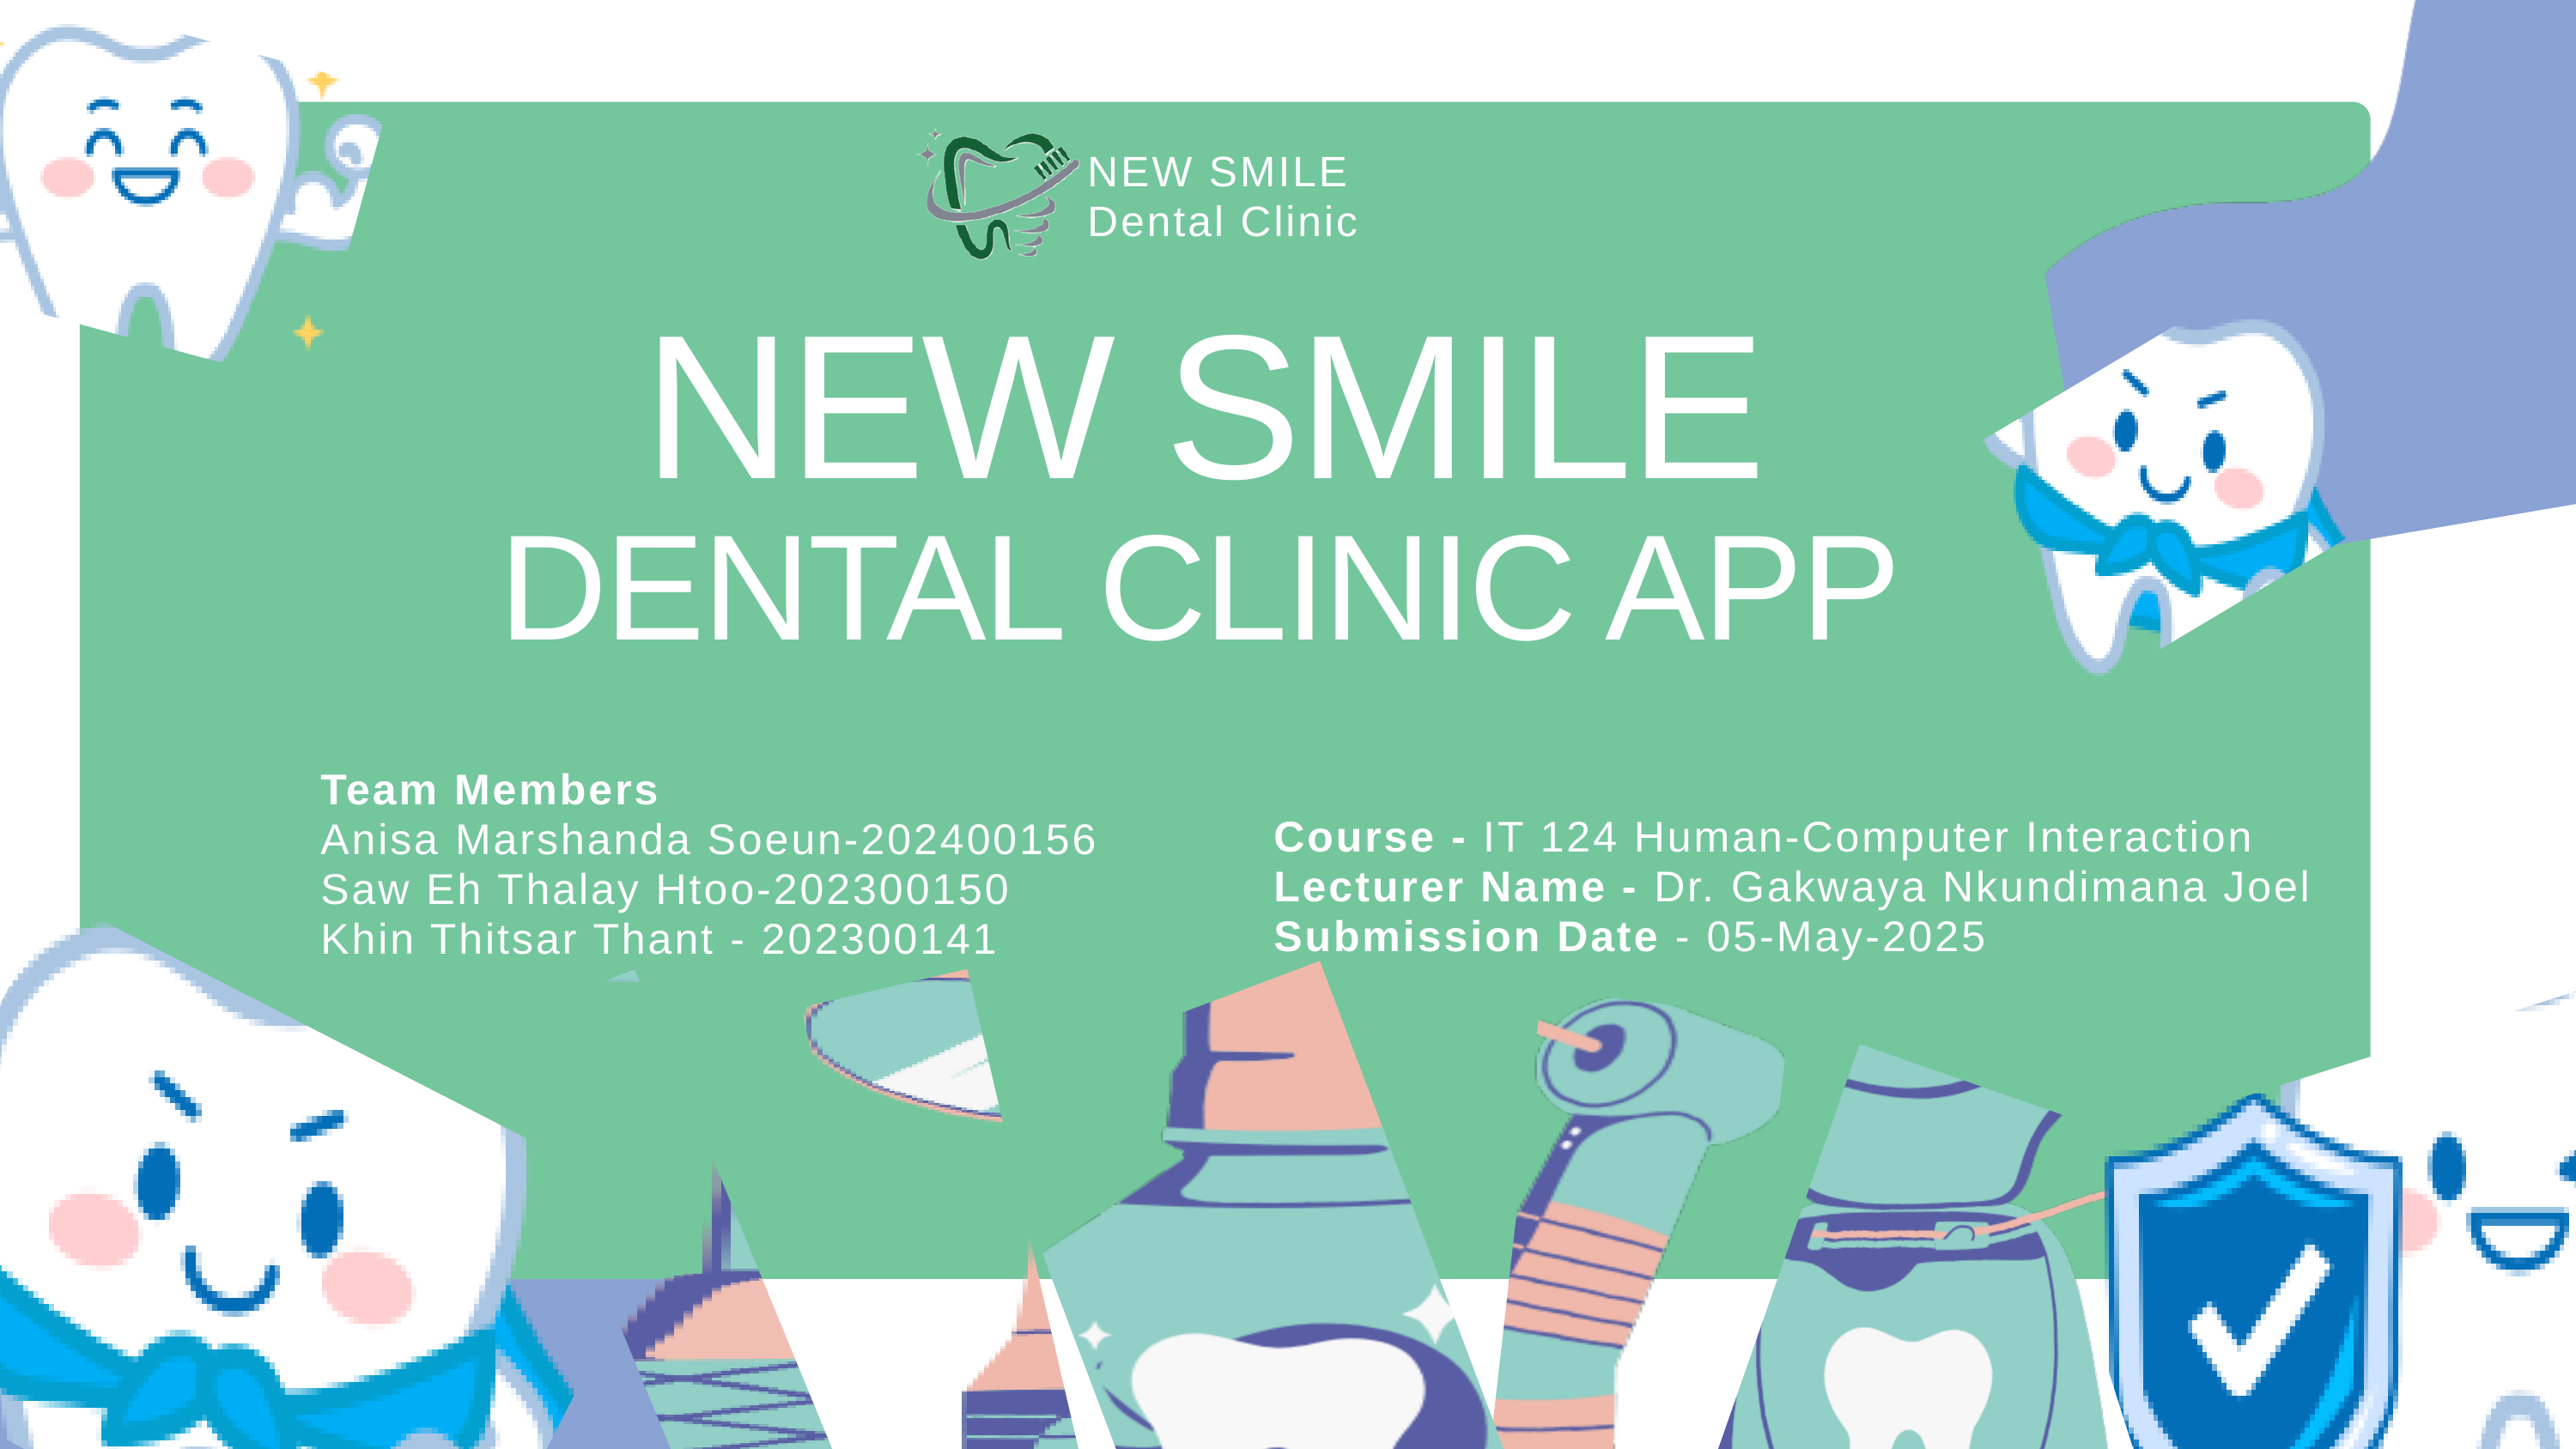

NEW SMILE Dental Clinic
NEW SMILE

DENTAL CLINIC APP

Team Members
Anisa Marshanda Soeun-202400156
Saw Eh Thalay Htoo-202300150
Khin Thitsar Thant - 202300141

Course - IT 124 Human-Computer Interaction
Lecturer Name - Dr. Gakwaya Nkundimana Joel
Submission Date - 05-May-2025